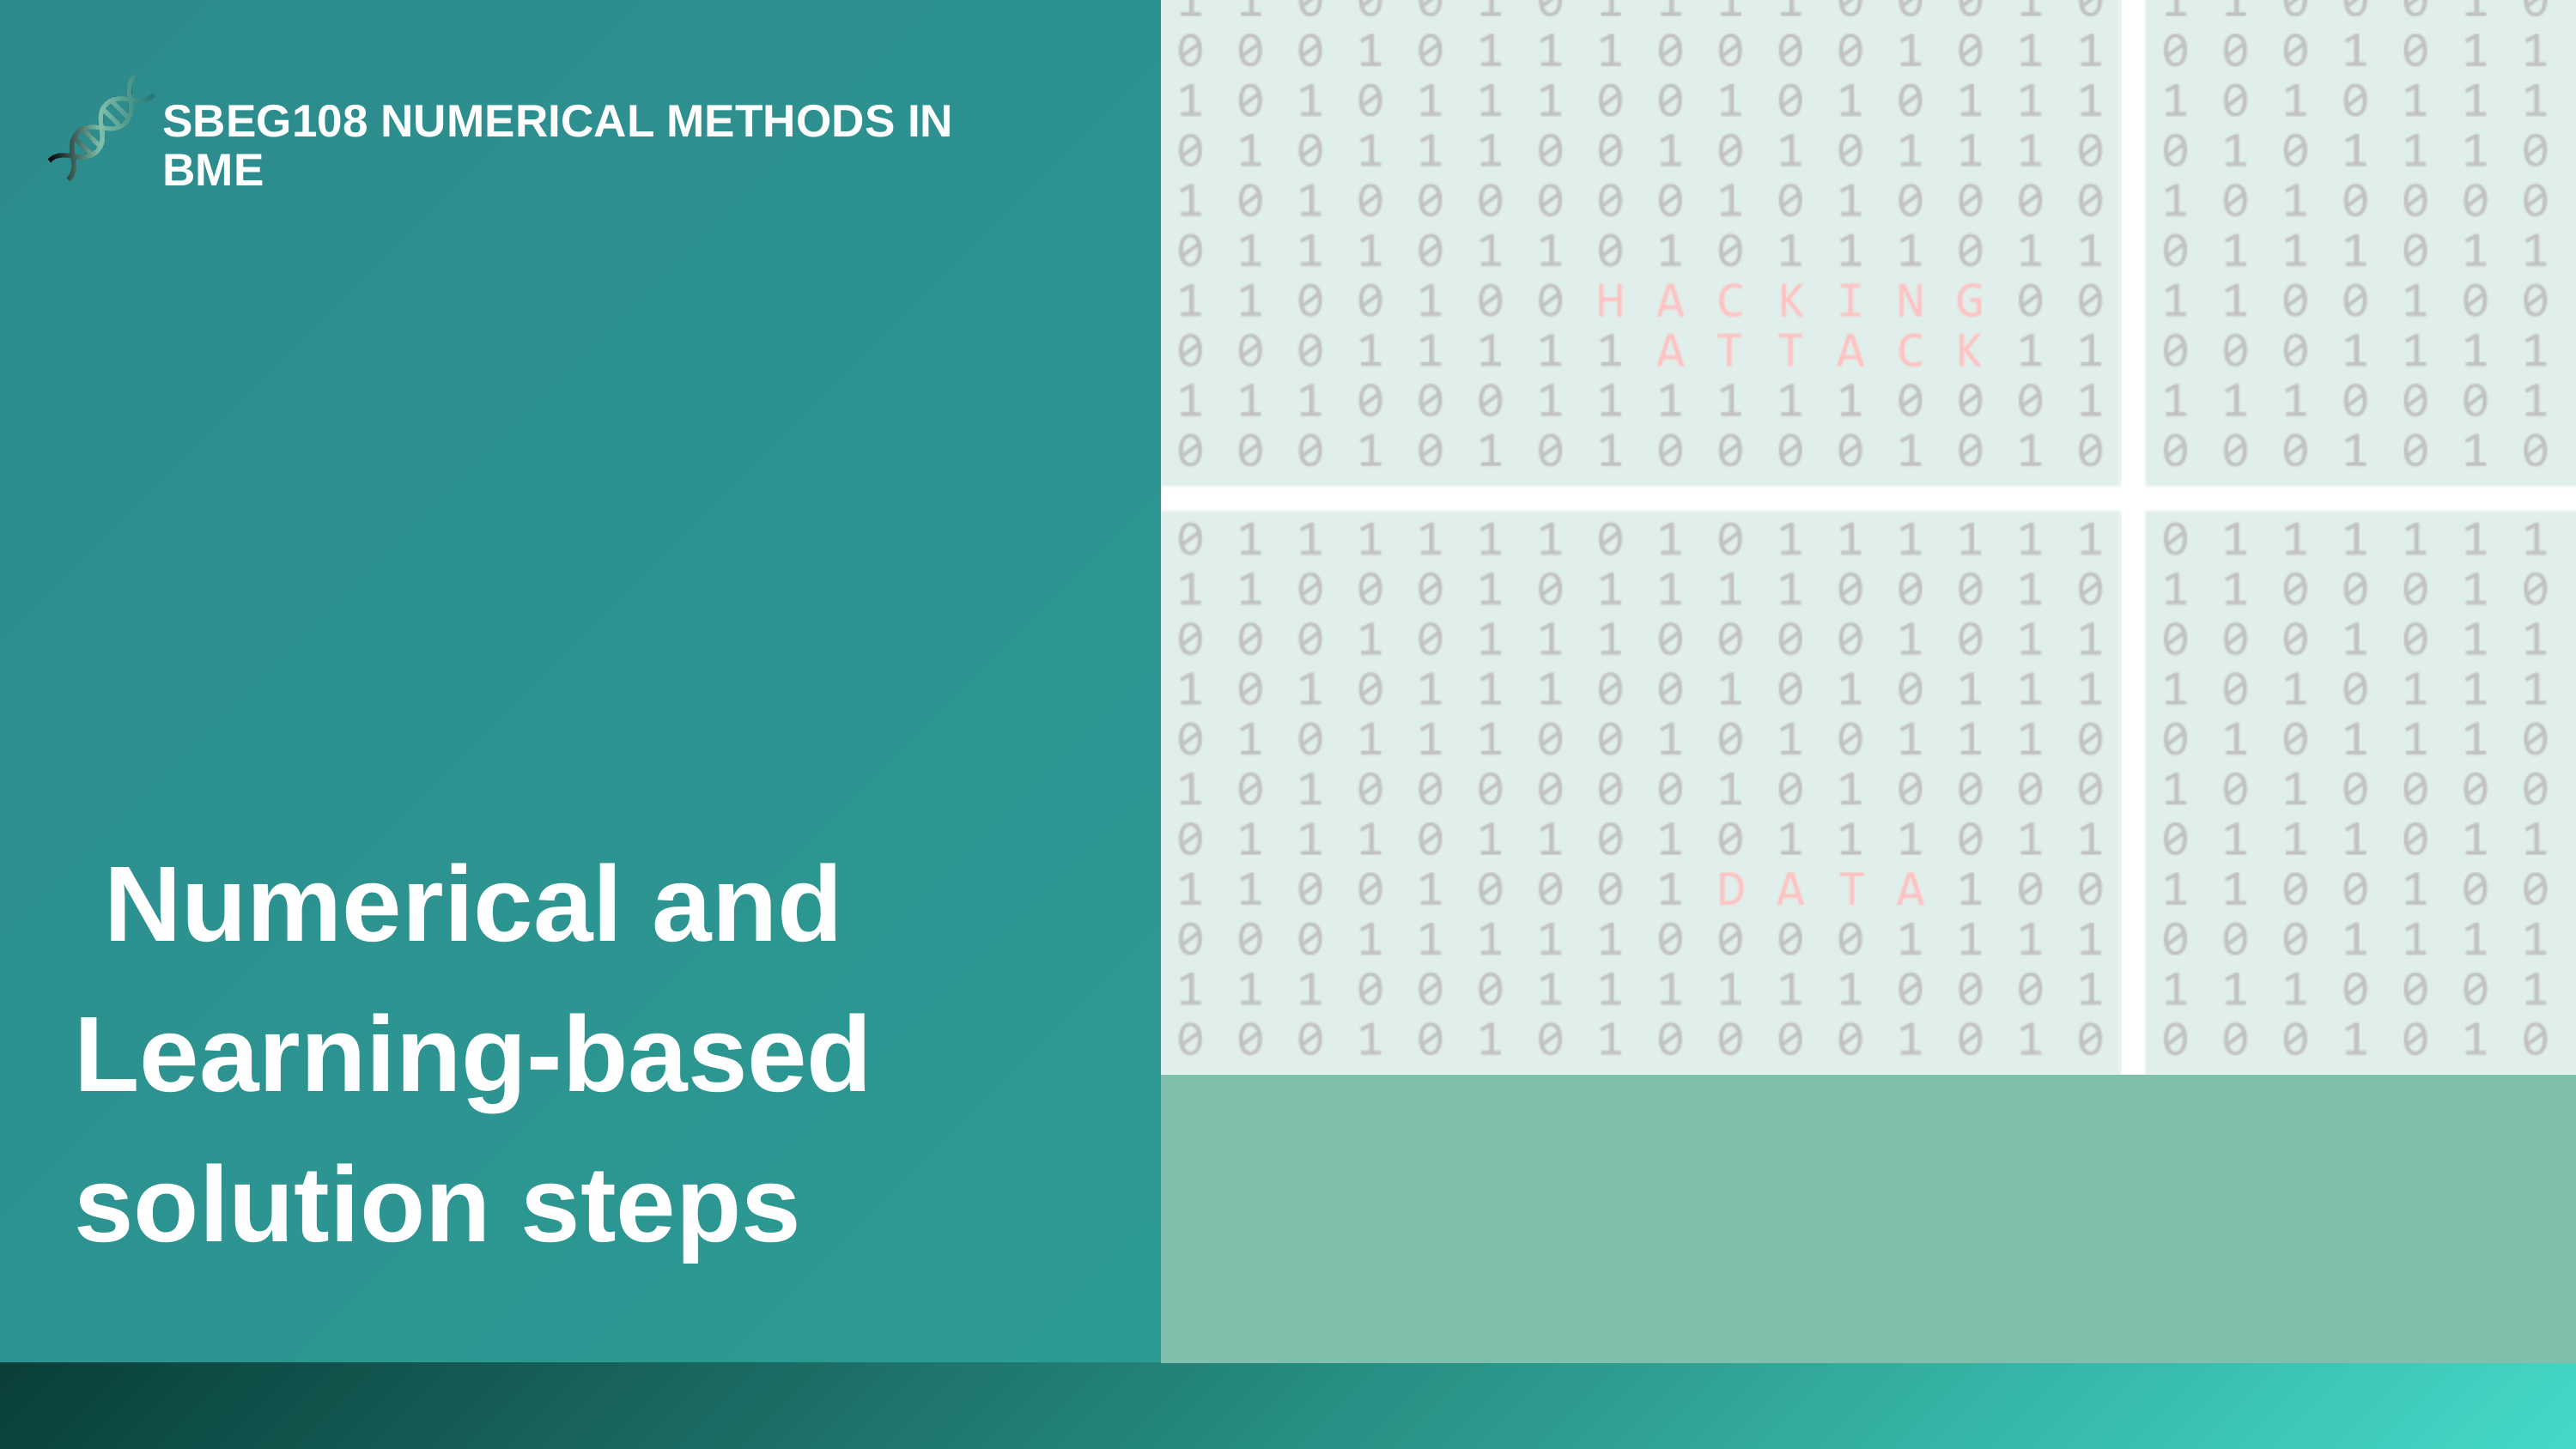

SBEG108 NUMERICAL METHODS IN BME
 Numerical and Learning-based solution steps